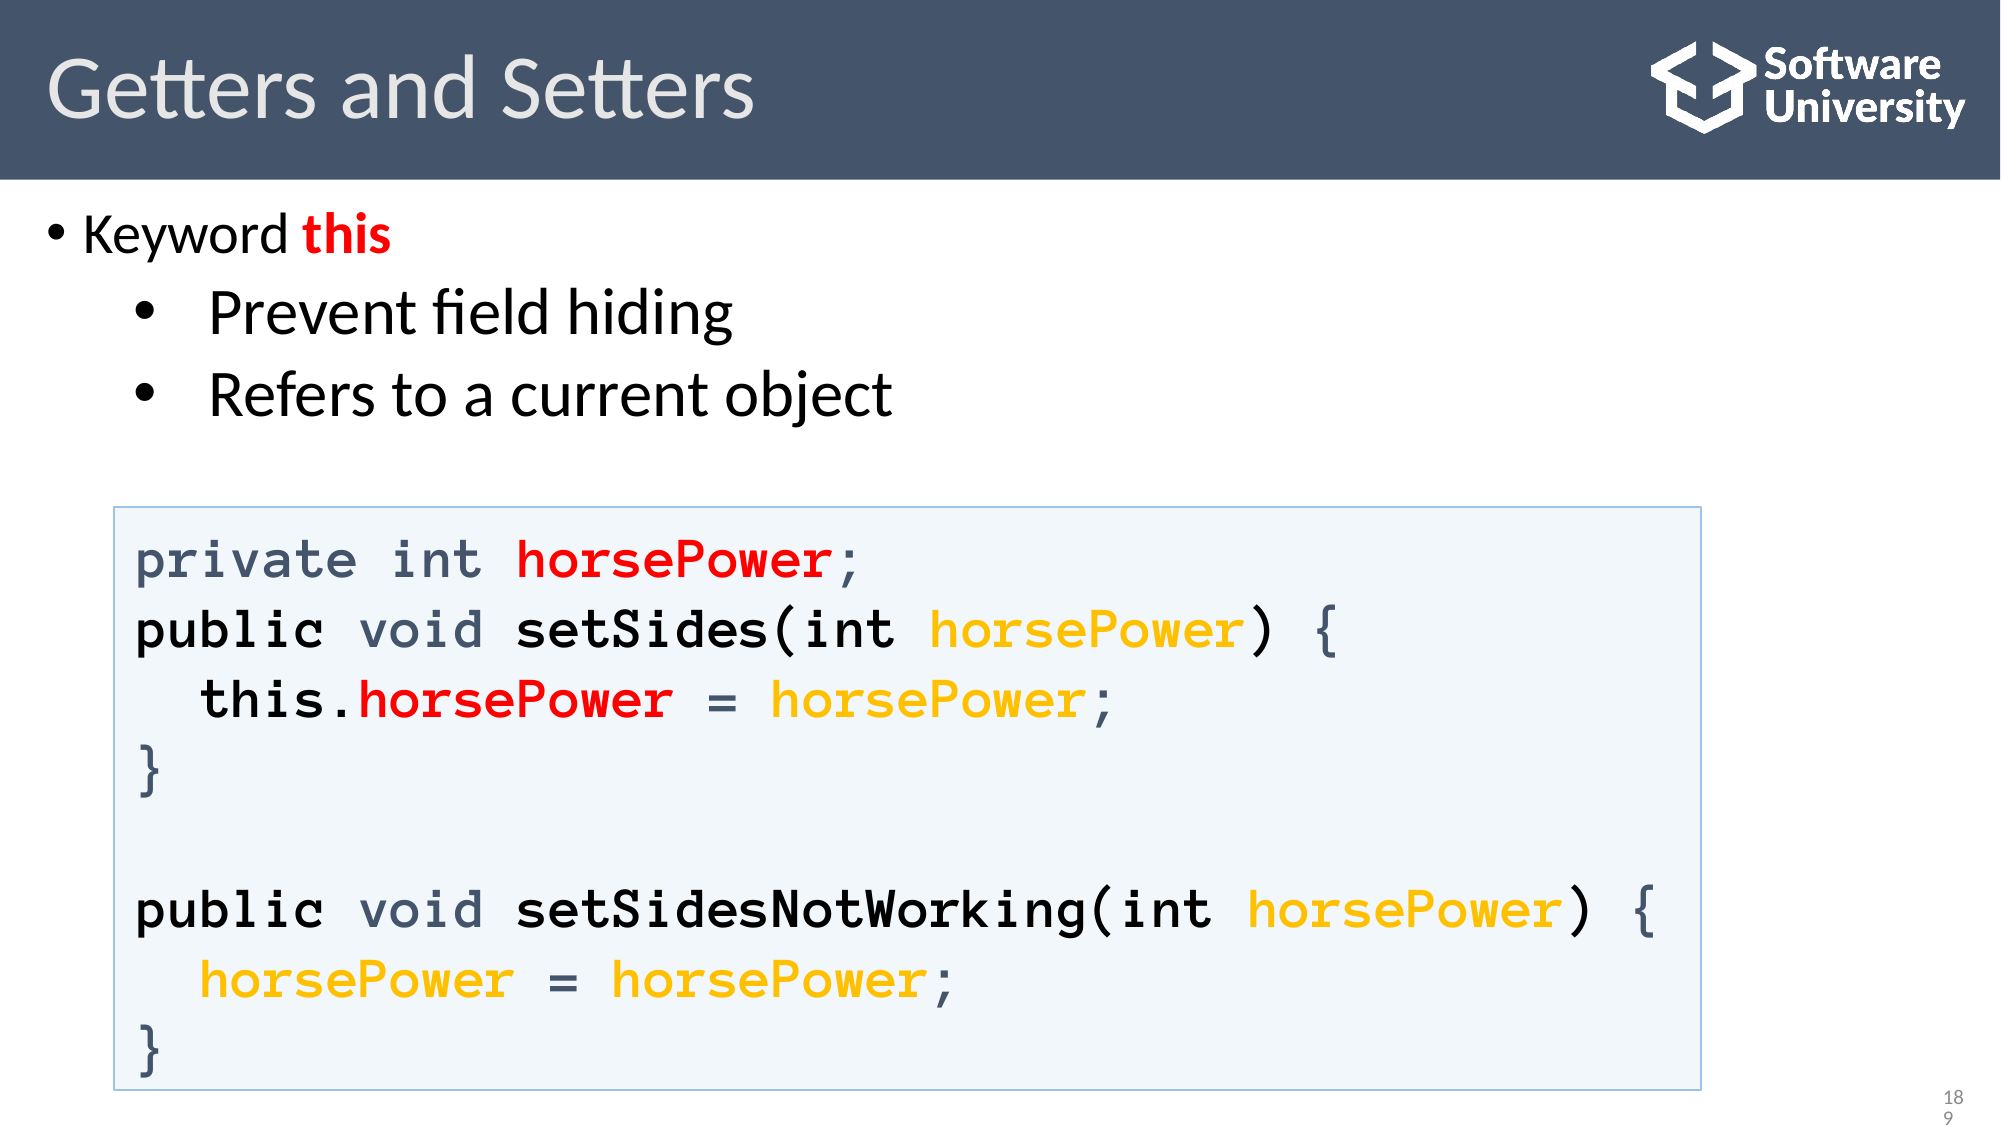

# Getters and Setters
Keyword this
Prevent field hiding
Refers to a current object
private int horsePower;
public void setSides(int horsePower) {
  this.horsePower = horsePower;
}

public void setSidesNotWorking(int horsePower) {
  horsePower = horsePower;
}
189